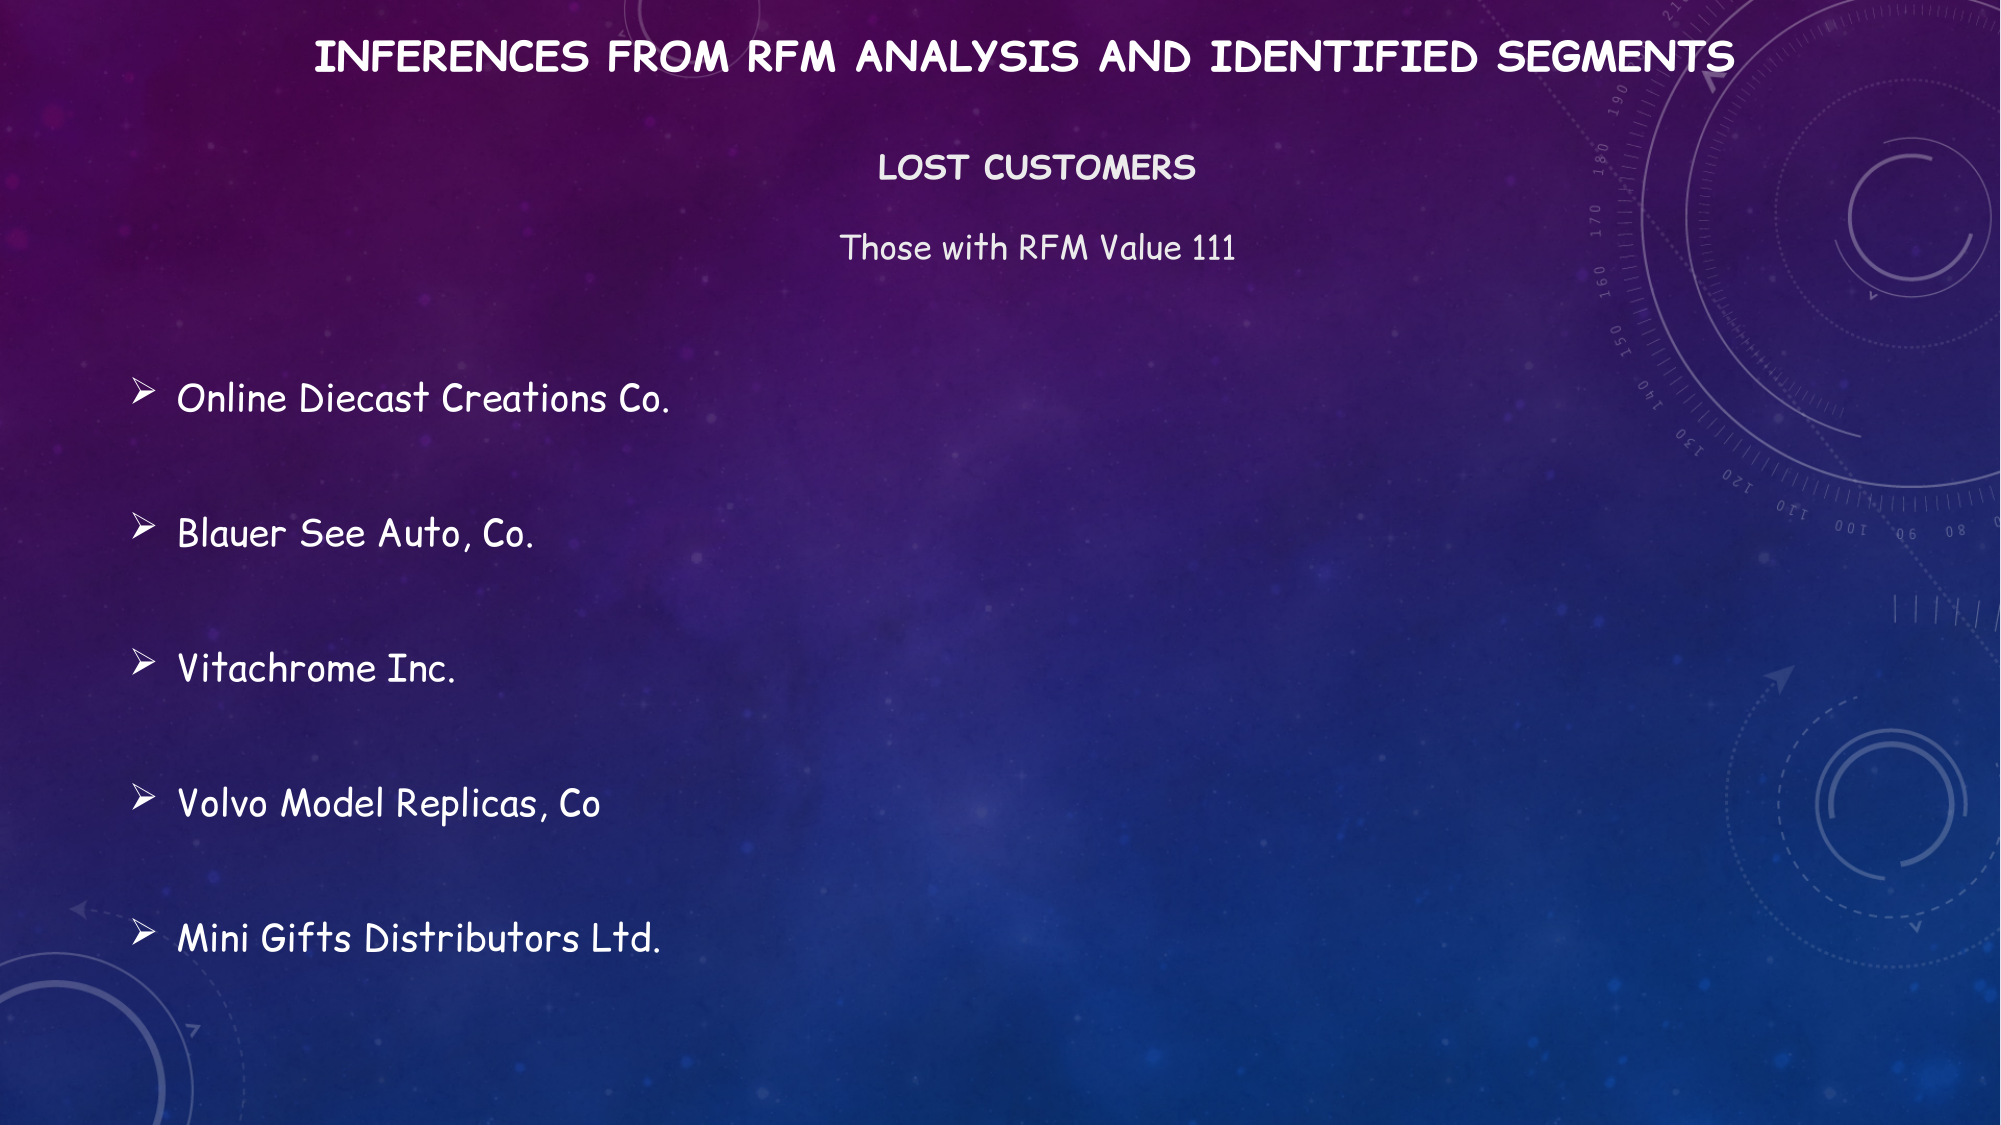

INFERENCES FROM RFM ANALYSIS AND IDENTIFIED SEGMENTS
LOST CUSTOMERS

Those with RFM Value 111
Online Diecast Creations Co.

Blauer See Auto, Co.

Vitachrome Inc.

Volvo Model Replicas, Co

Mini Gifts Distributors Ltd.